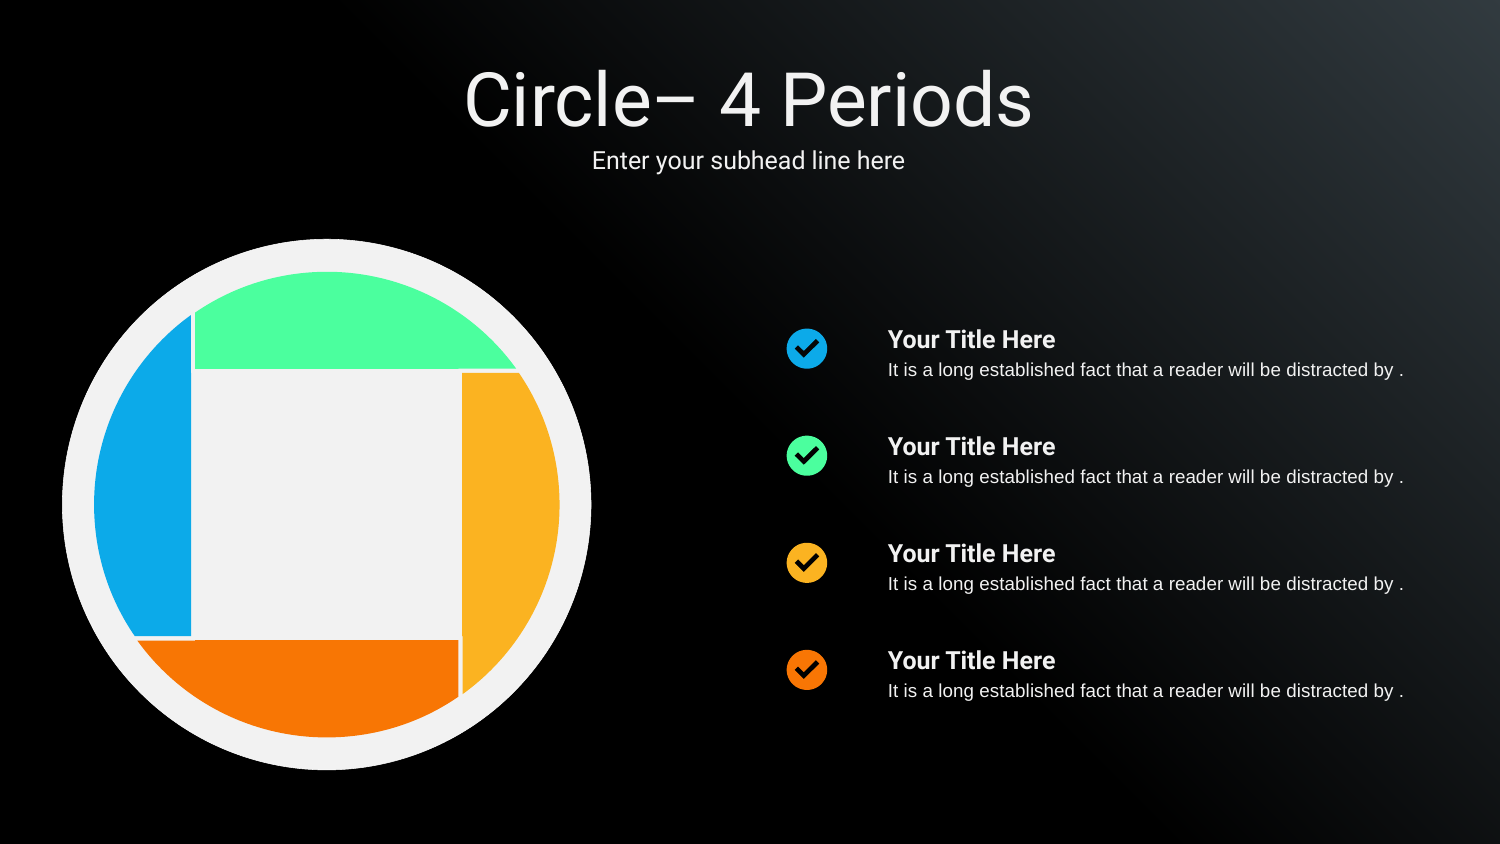

# Circle– 4 Periods
Enter your subhead line here

Your Title Here
It is a long established fact that a reader will be distracted by .

Your Title Here
It is a long established fact that a reader will be distracted by .

Your Title Here
It is a long established fact that a reader will be distracted by .

Your Title Here
It is a long established fact that a reader will be distracted by .